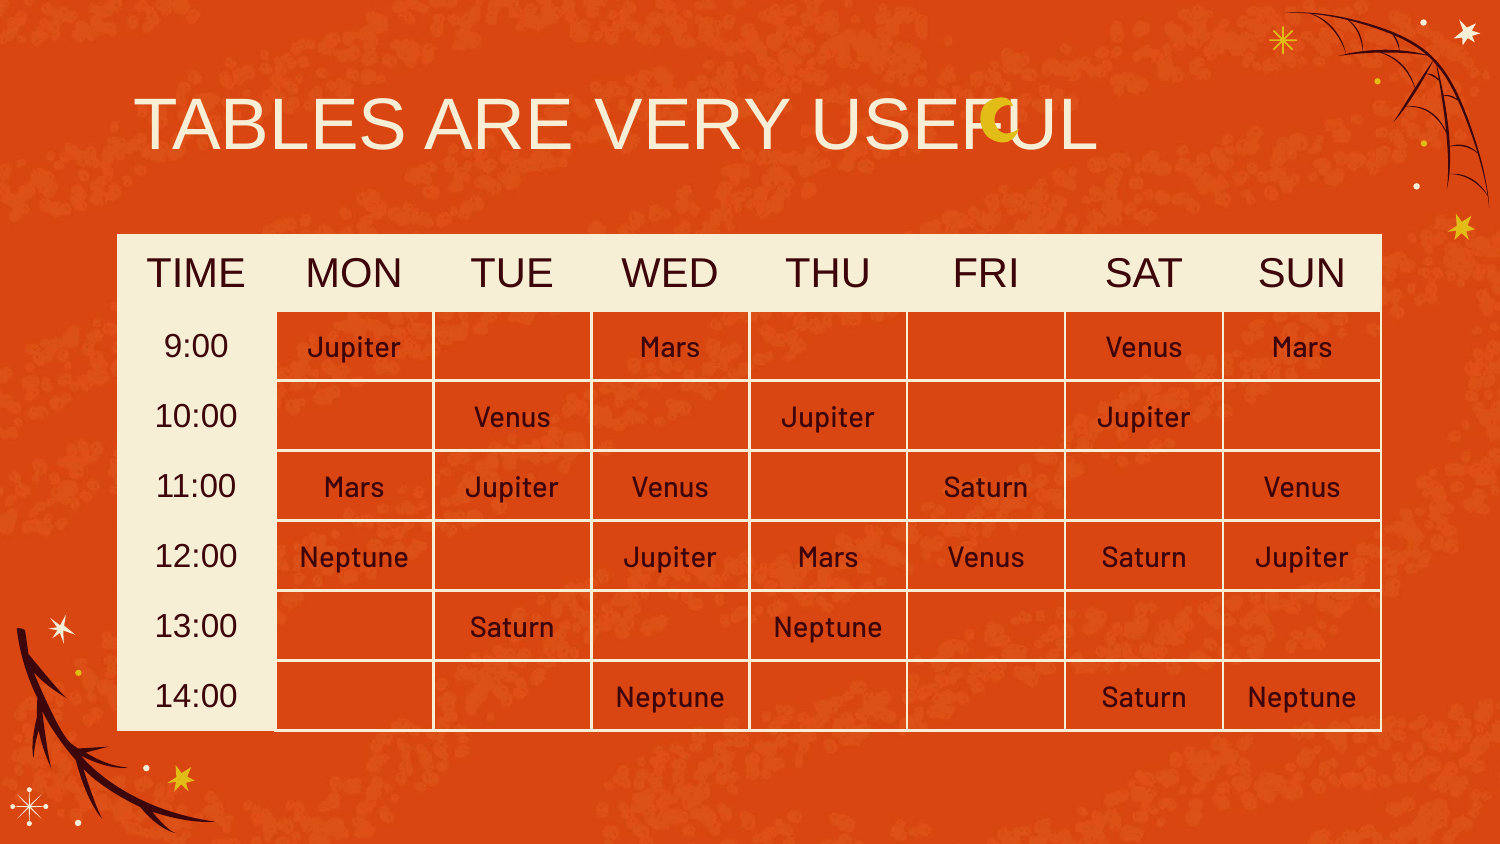

# TABLES ARE VERY USEFUL

| TIME | MON | TUE | WED | THU | FRI | SAT | SUN |
| --- | --- | --- | --- | --- | --- | --- | --- |
| 9:00 | Jupiter |  | Mars |  |  | Venus | Mars |
| 10:00 |  | Venus |  | Jupiter |  | Jupiter |  |
| 11:00 | Mars | Jupiter | Venus |  | Saturn |  | Venus |
| 12:00 | Neptune |  | Jupiter | Mars | Venus | Saturn | Jupiter |
| 13:00 |  | Saturn |  | Neptune |  |  |  |
| 14:00 |  |  | Neptune |  |  | Saturn | Neptune |